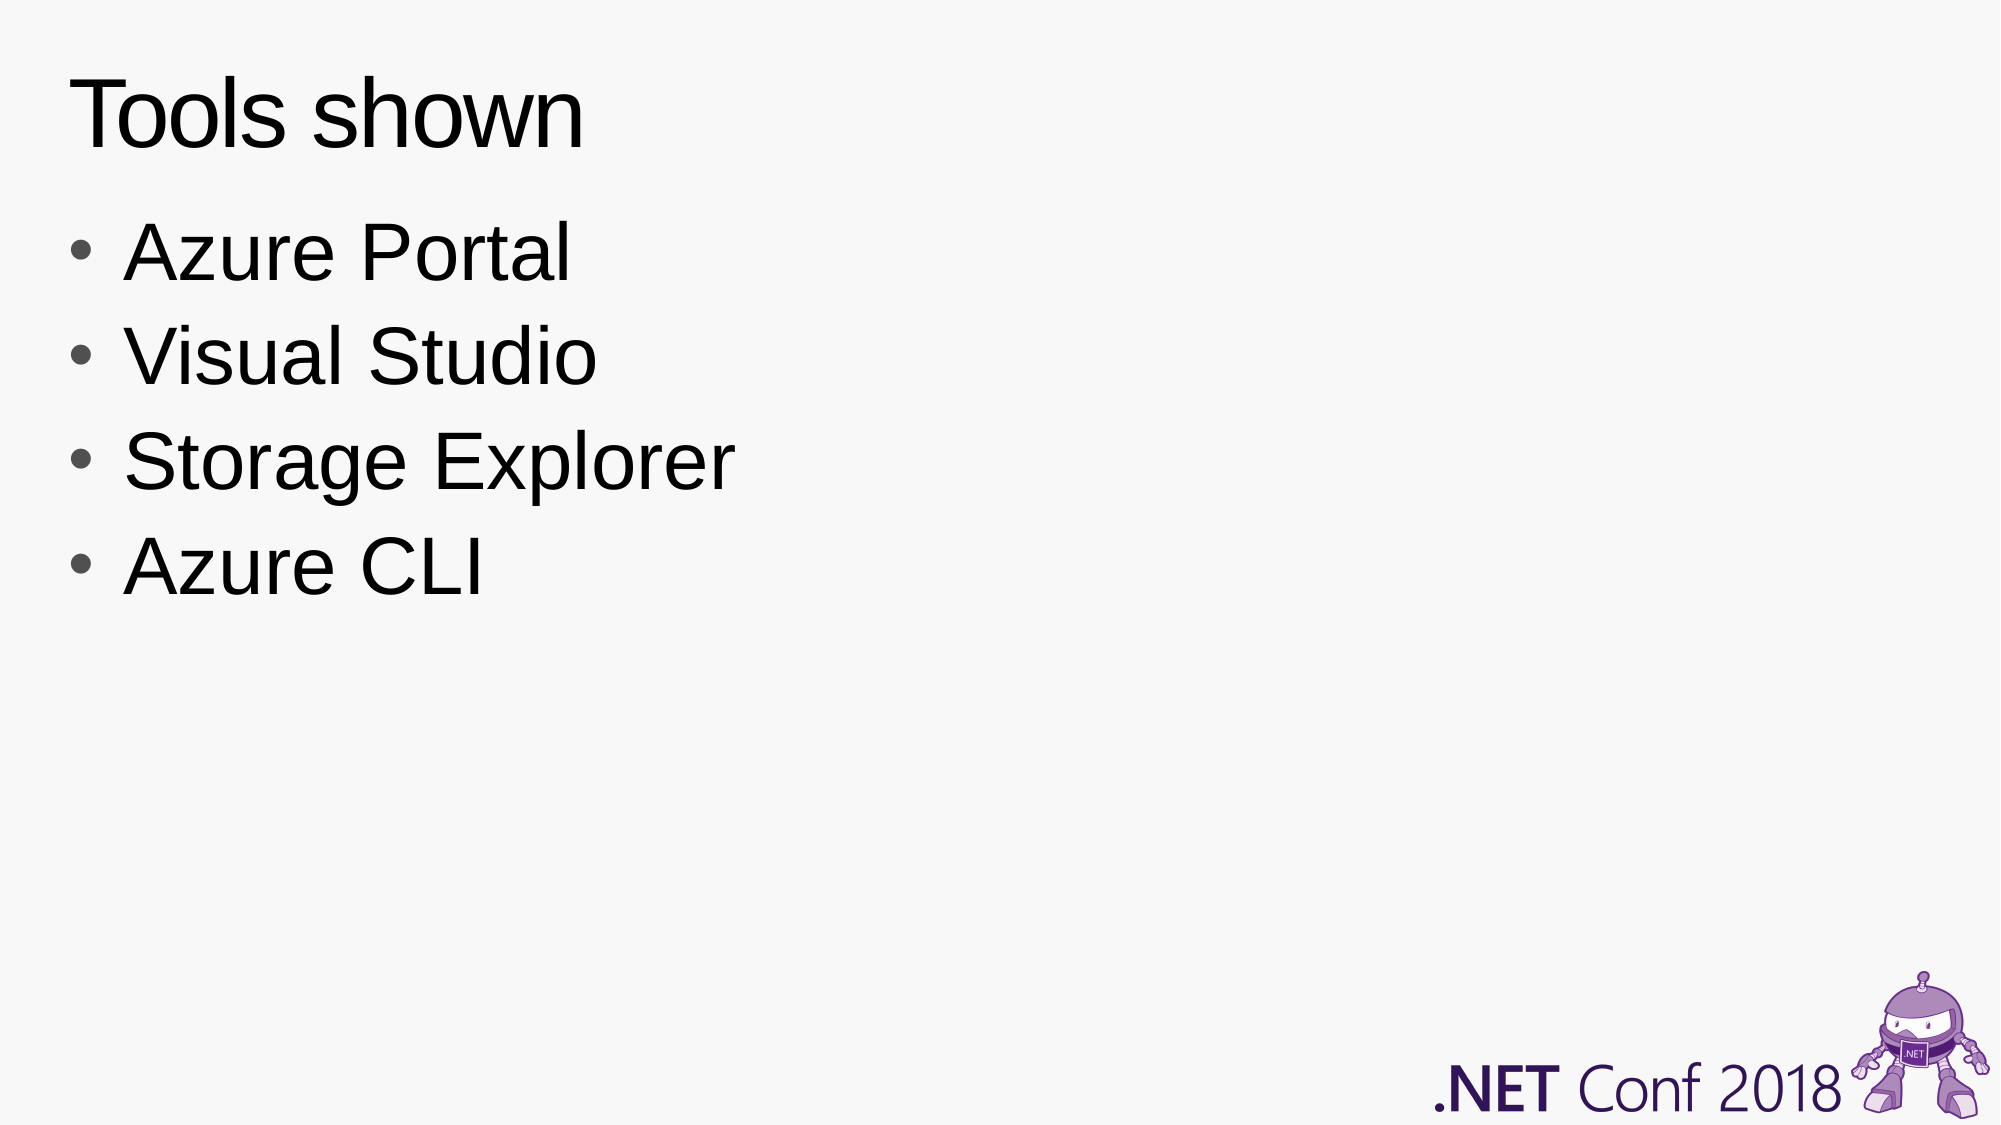

# Tools shown
Azure Portal
Visual Studio
Storage Explorer
Azure CLI